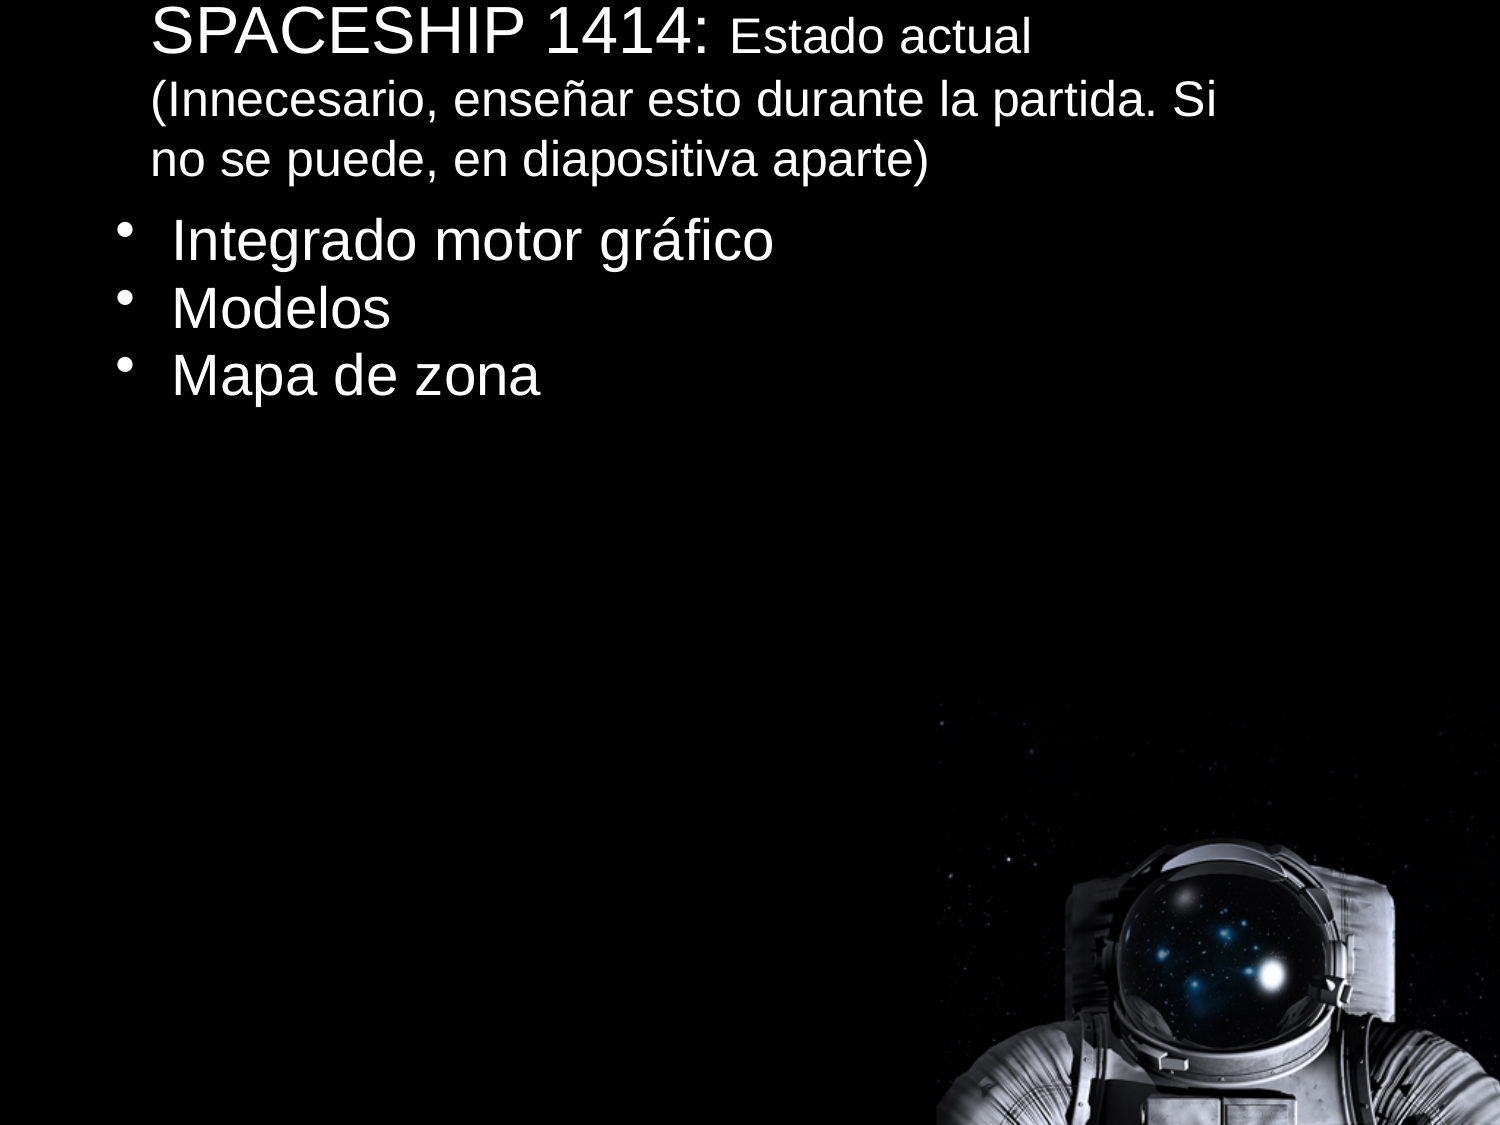

# SPACESHIP 1414: Estado actual (Innecesario, enseñar esto durante la partida. Si no se puede, en diapositiva aparte)
Integrado motor gráfico
Modelos
Mapa de zona